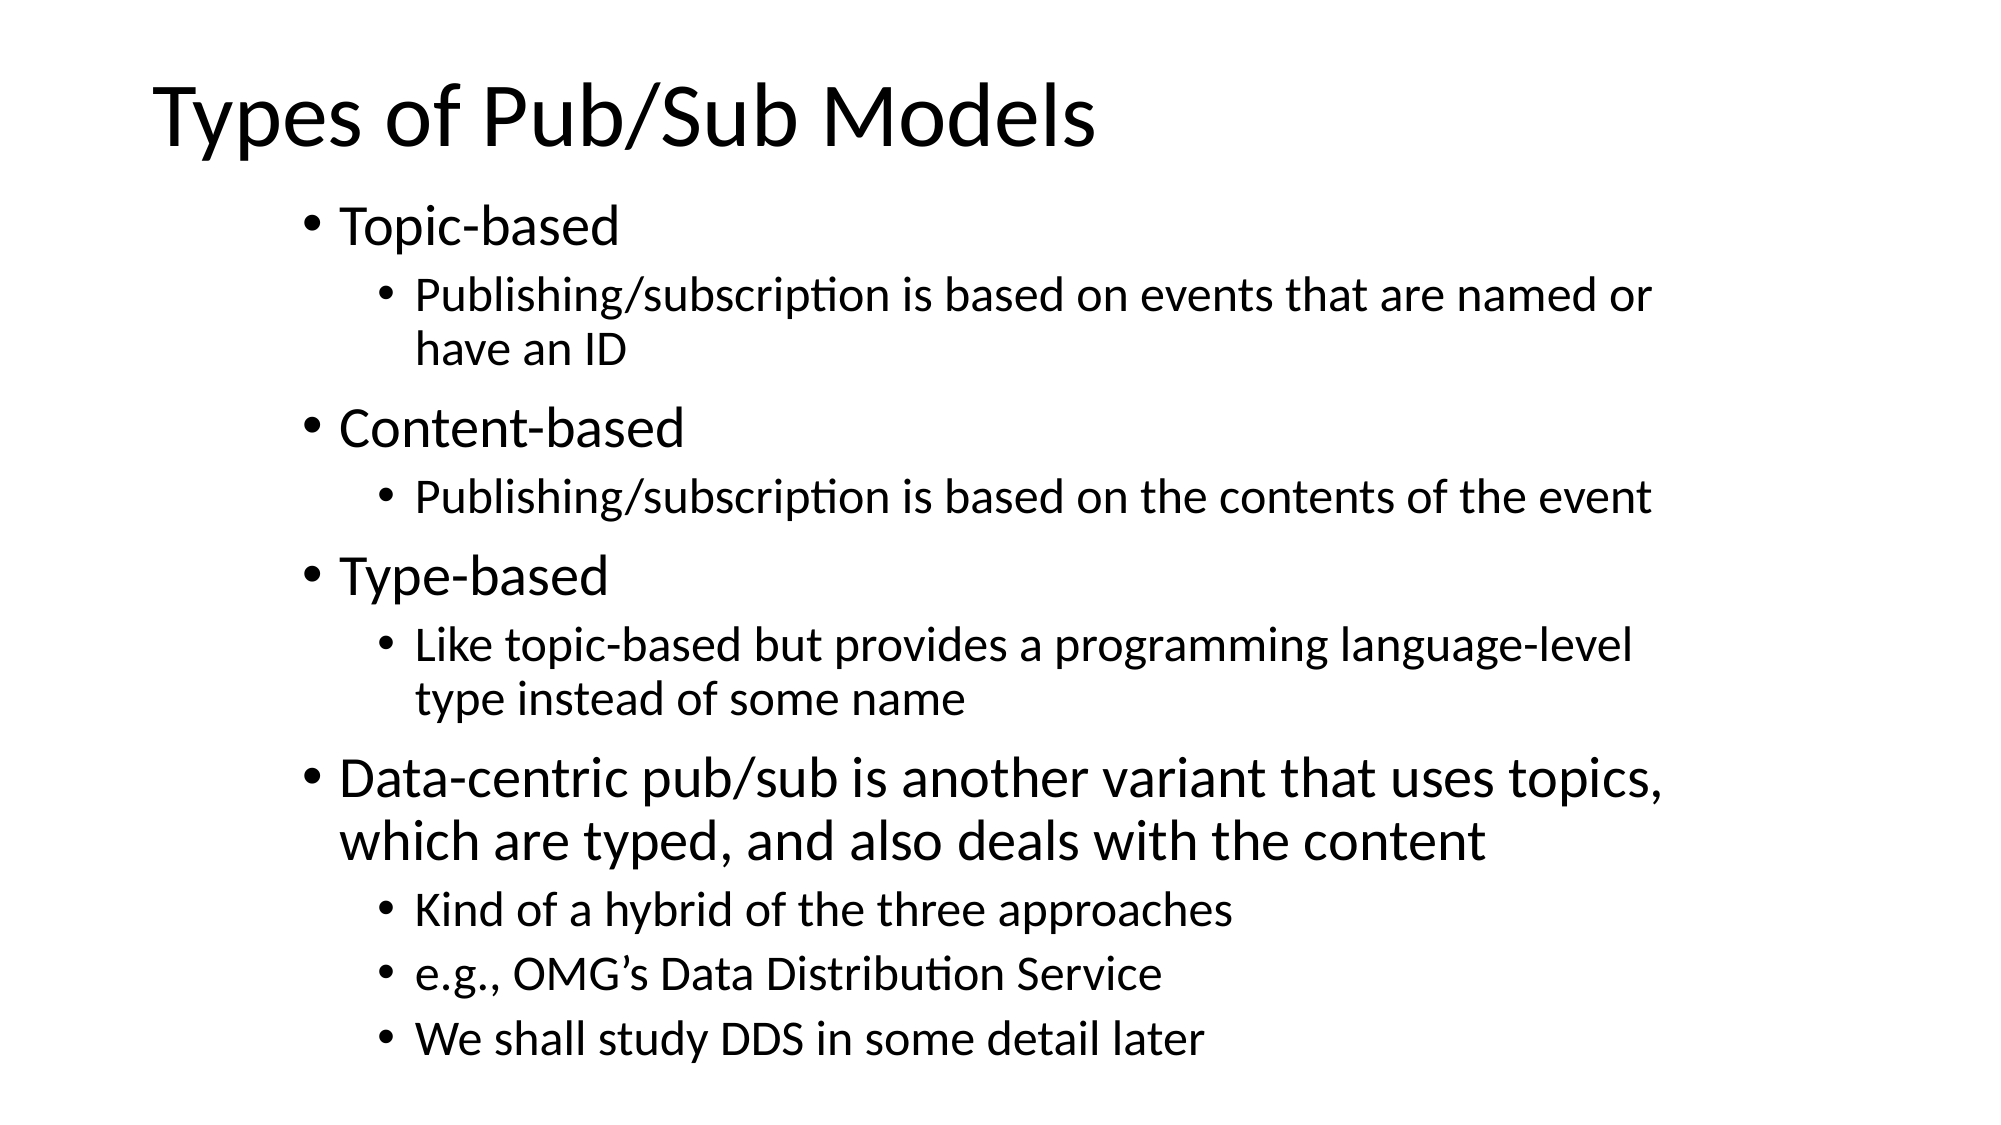

# Types of Pub/Sub Models
Topic-based
Publishing/subscription is based on events that are named or have an ID
Content-based
Publishing/subscription is based on the contents of the event
Type-based
Like topic-based but provides a programming language-level type instead of some name
Data-centric pub/sub is another variant that uses topics, which are typed, and also deals with the content
Kind of a hybrid of the three approaches
e.g., OMG’s Data Distribution Service
We shall study DDS in some detail later